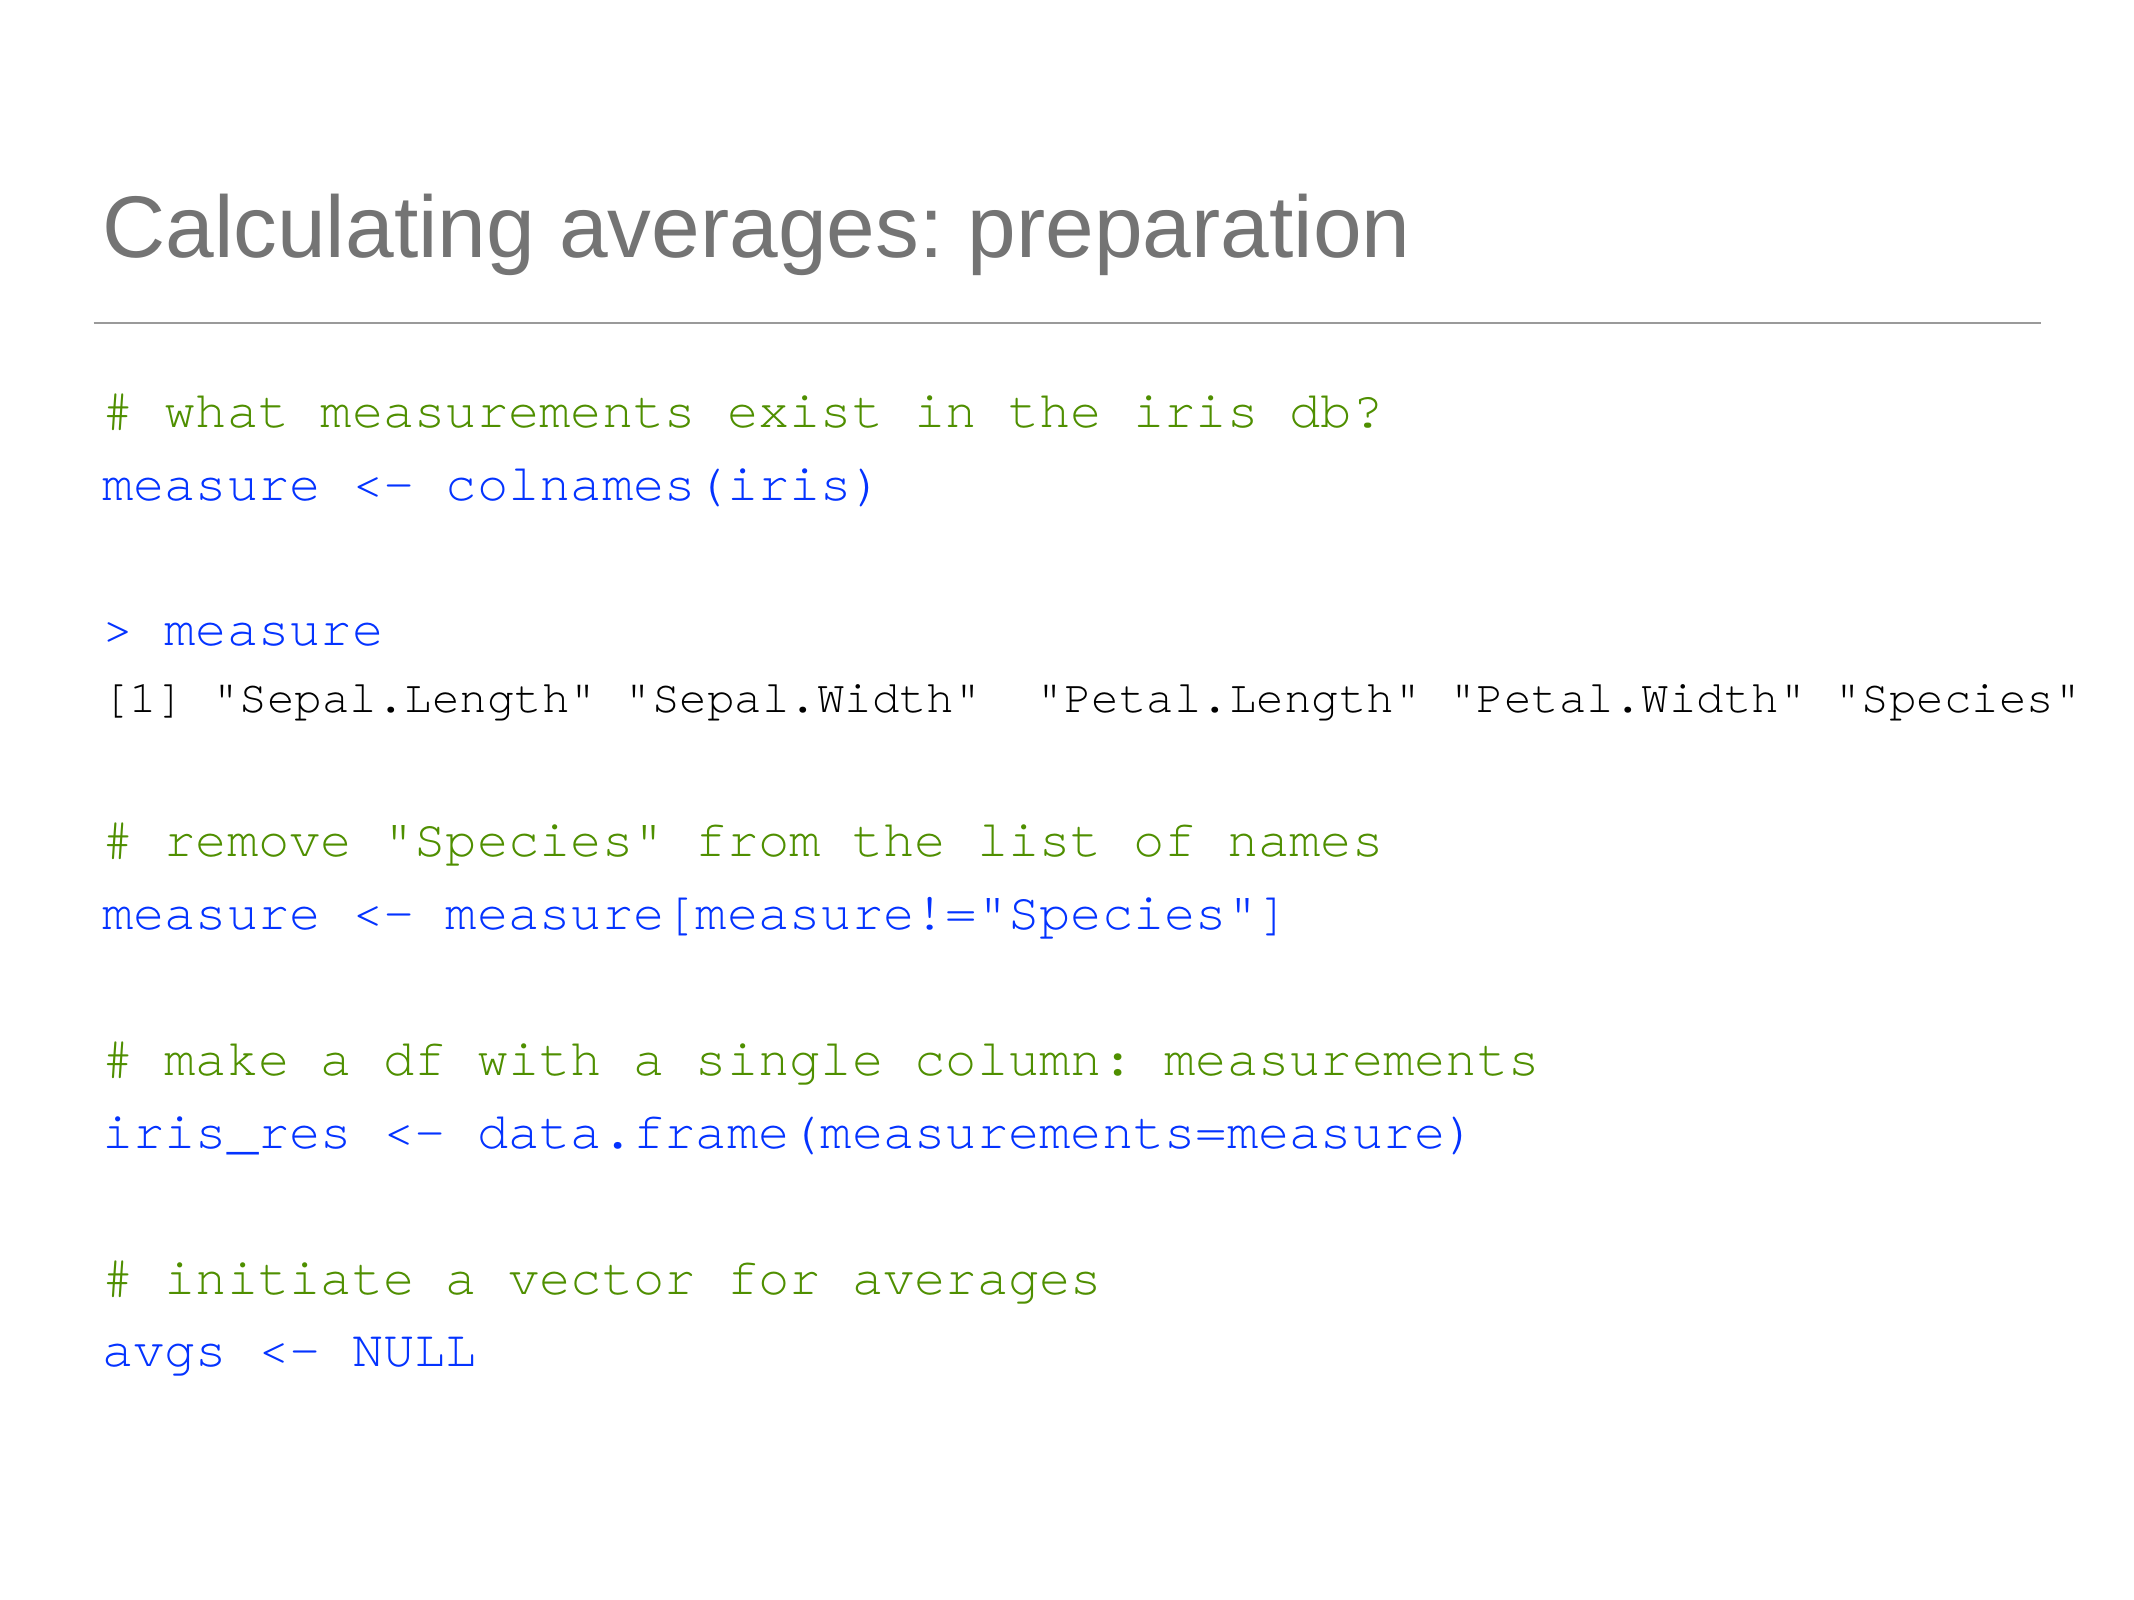

# Calculating averages: preparation
# what measurements exist in the iris db?
measure <- colnames(iris)

> measure
[1] "Sepal.Length" "Sepal.Width"  "Petal.Length" "Petal.Width" "Species"

# remove "Species" from the list of names
measure <- measure[measure!="Species"]

# make a df with a single column: measurements
iris_res <- data.frame(measurements=measure)

# initiate a vector for averages
avgs <- NULL